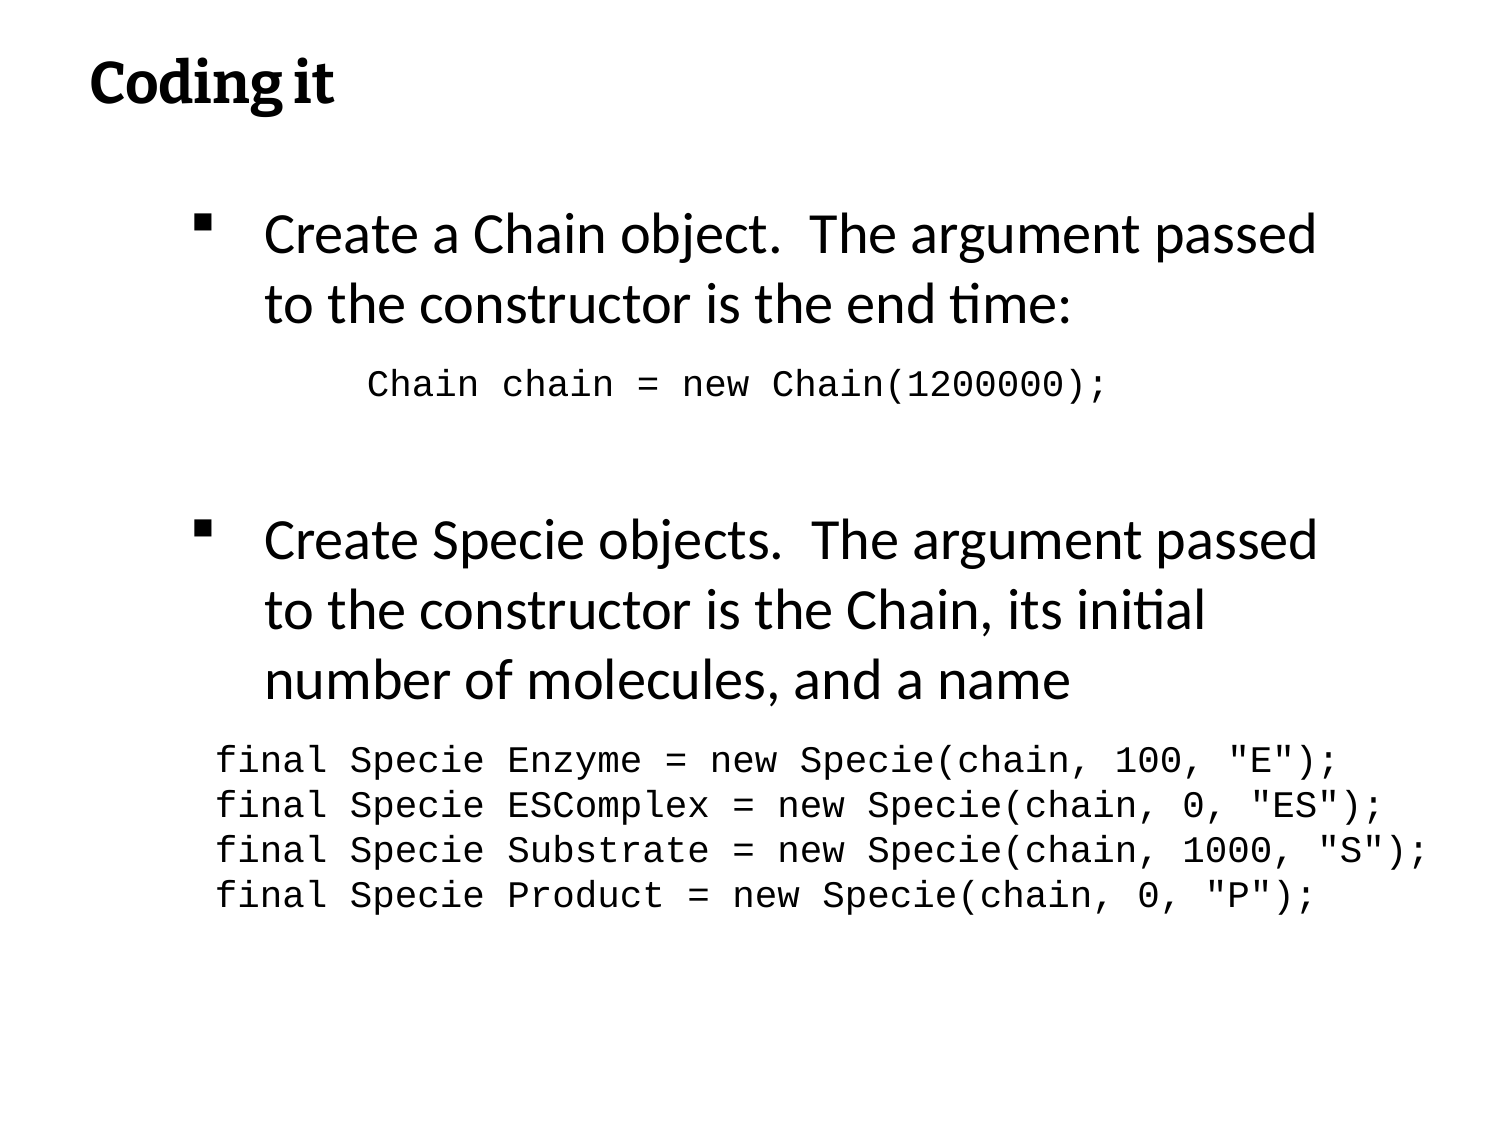

Coding it
Create a Chain object.  The argument passed to the constructor is the end time:
Chain chain = new Chain(1200000);
Create Specie objects.  The argument passed to the constructor is the Chain, its initial number of molecules, and a name
final Specie Enzyme = new Specie(chain, 100, "E");
final Specie ESComplex = new Specie(chain, 0, "ES");
final Specie Substrate = new Specie(chain, 1000, "S");
final Specie Product = new Specie(chain, 0, "P");